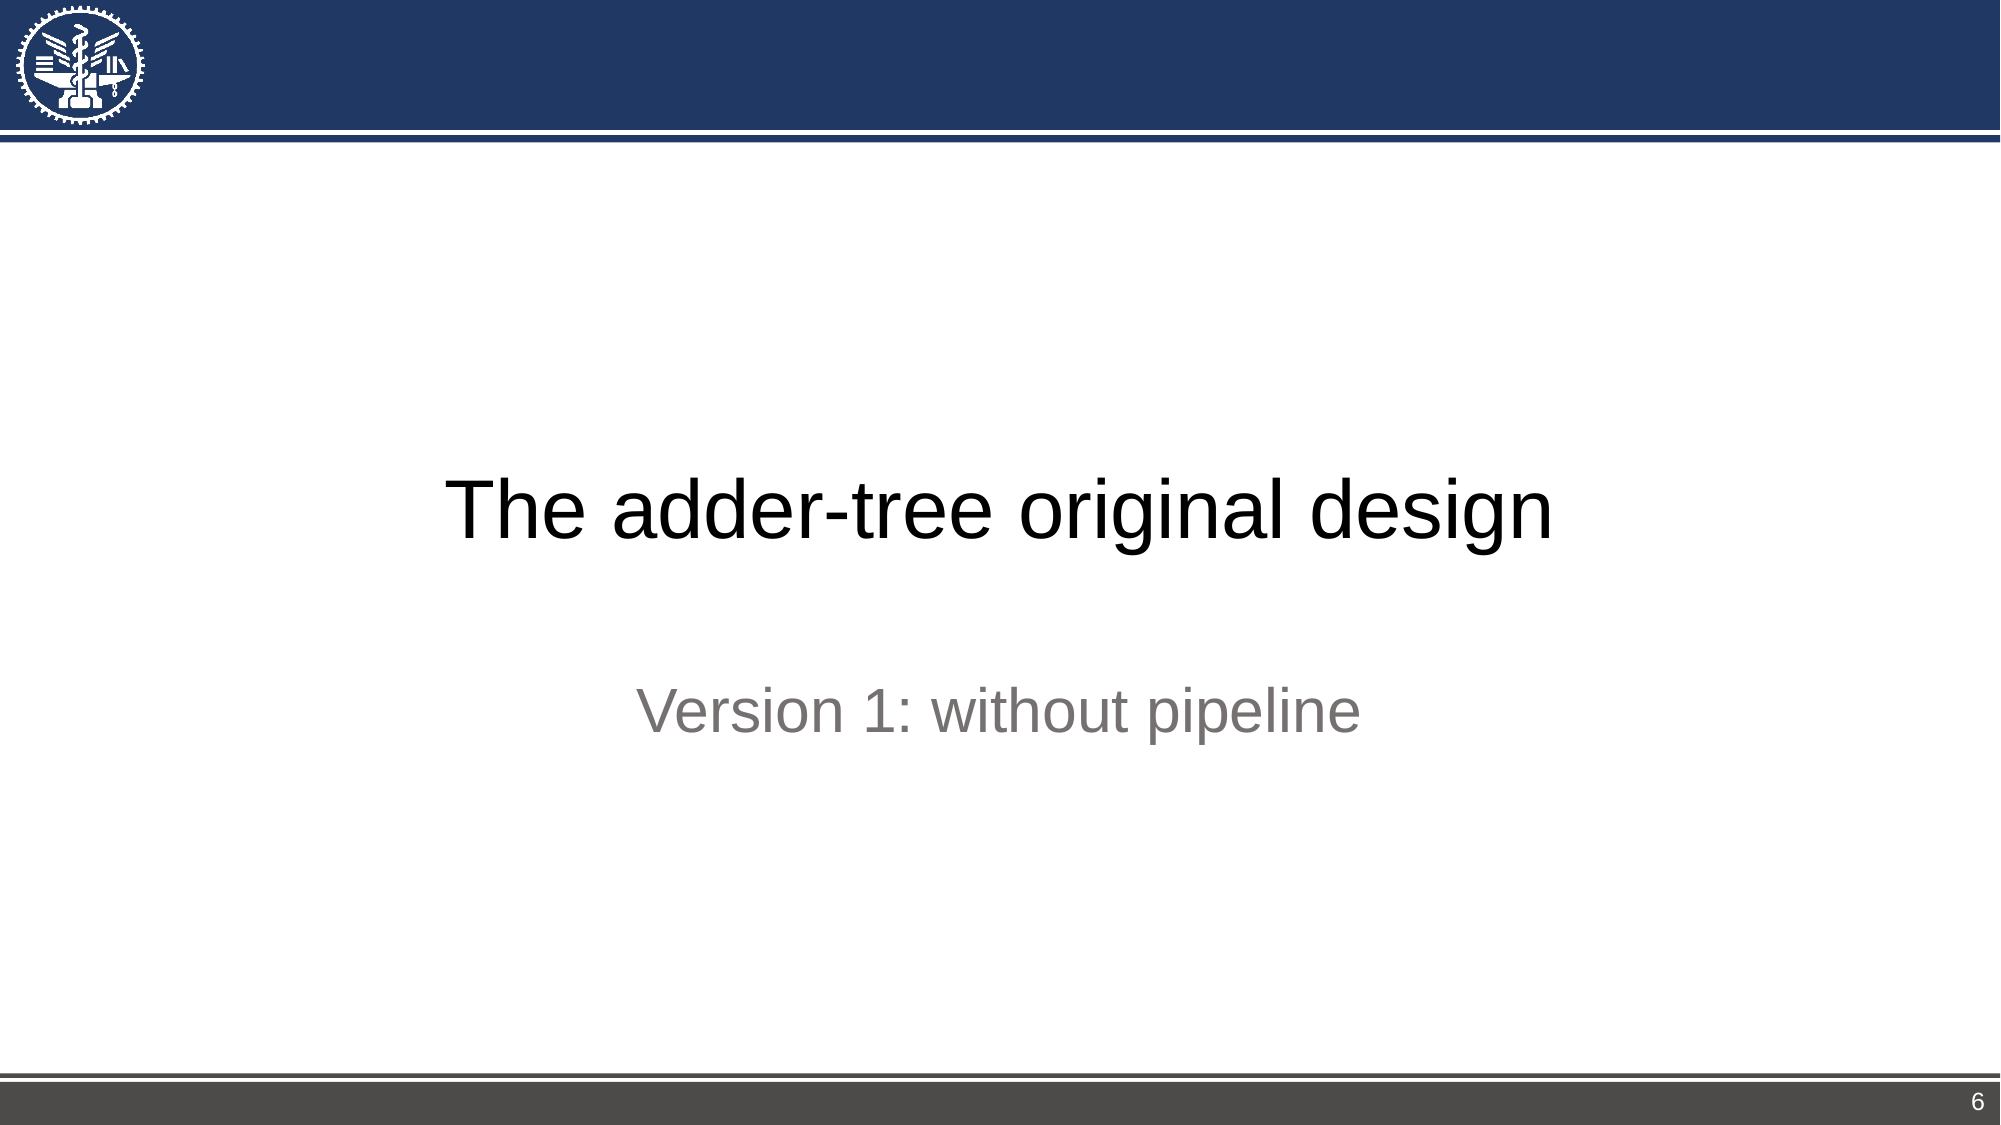

#
The adder-tree original design

Version 1: without pipeline
6